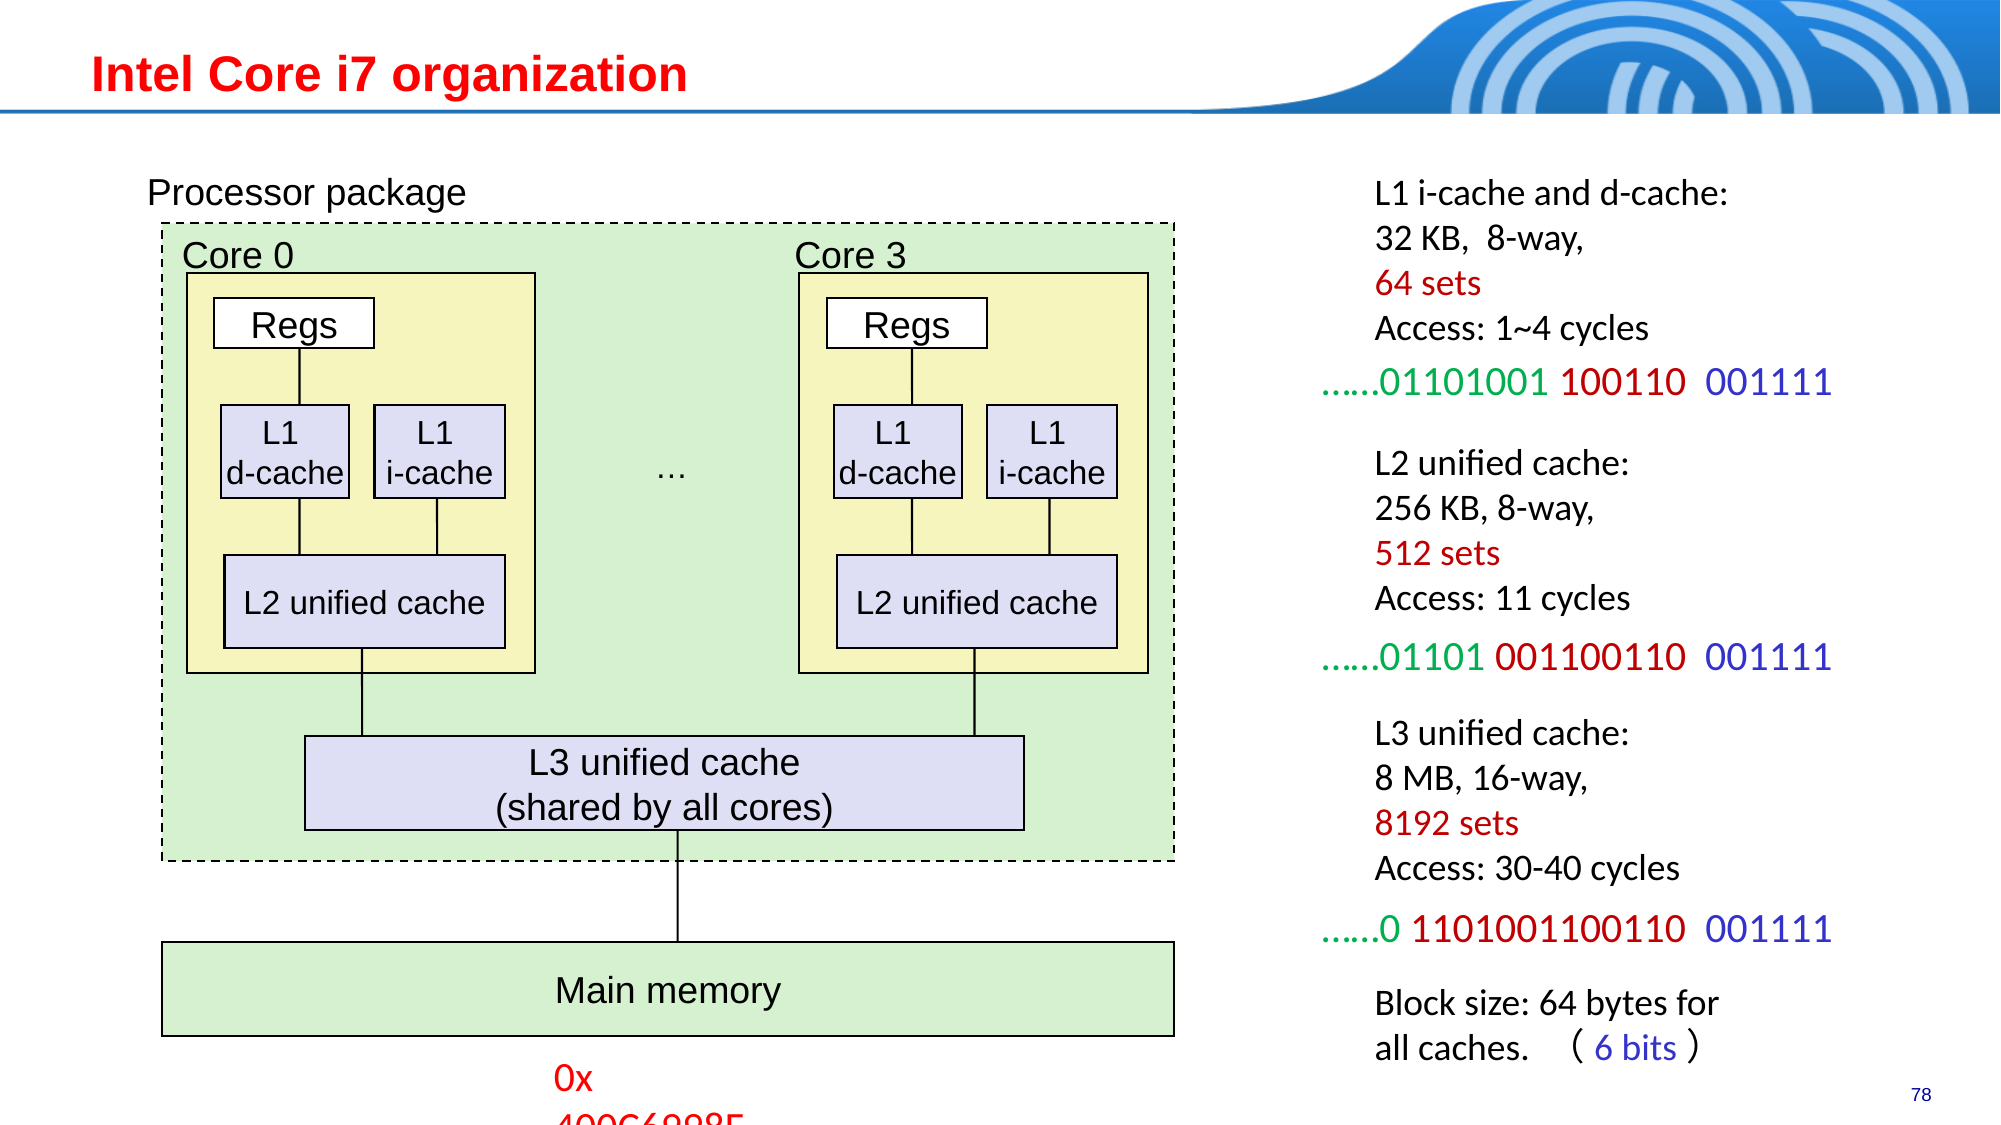

# Intel Core i7 organization
Processor package
L1 i-cache and d-cache:
32 KB,  8-way,
64 sets
Access: 1~4 cycles

L2 unified cache:
256 KB, 8-way,
512 sets
Access: 11 cycles

L3 unified cache:
8 MB, 16-way,
8192 sets
Access: 30-40 cycles

Block size: 64 bytes for all caches. （6 bits）

Core 0
Core 3

Regs
Regs
……01101001 100110  001111

L1
d-cache
L1
i-cache
L1
d-cache
L1
i-cache
…

L2 unified cache
L2 unified cache
……01101 001100110  001111

L3 unified cache
(shared by all cores)

……0 1101001100110  001111
Main memory
0x 400C6998F